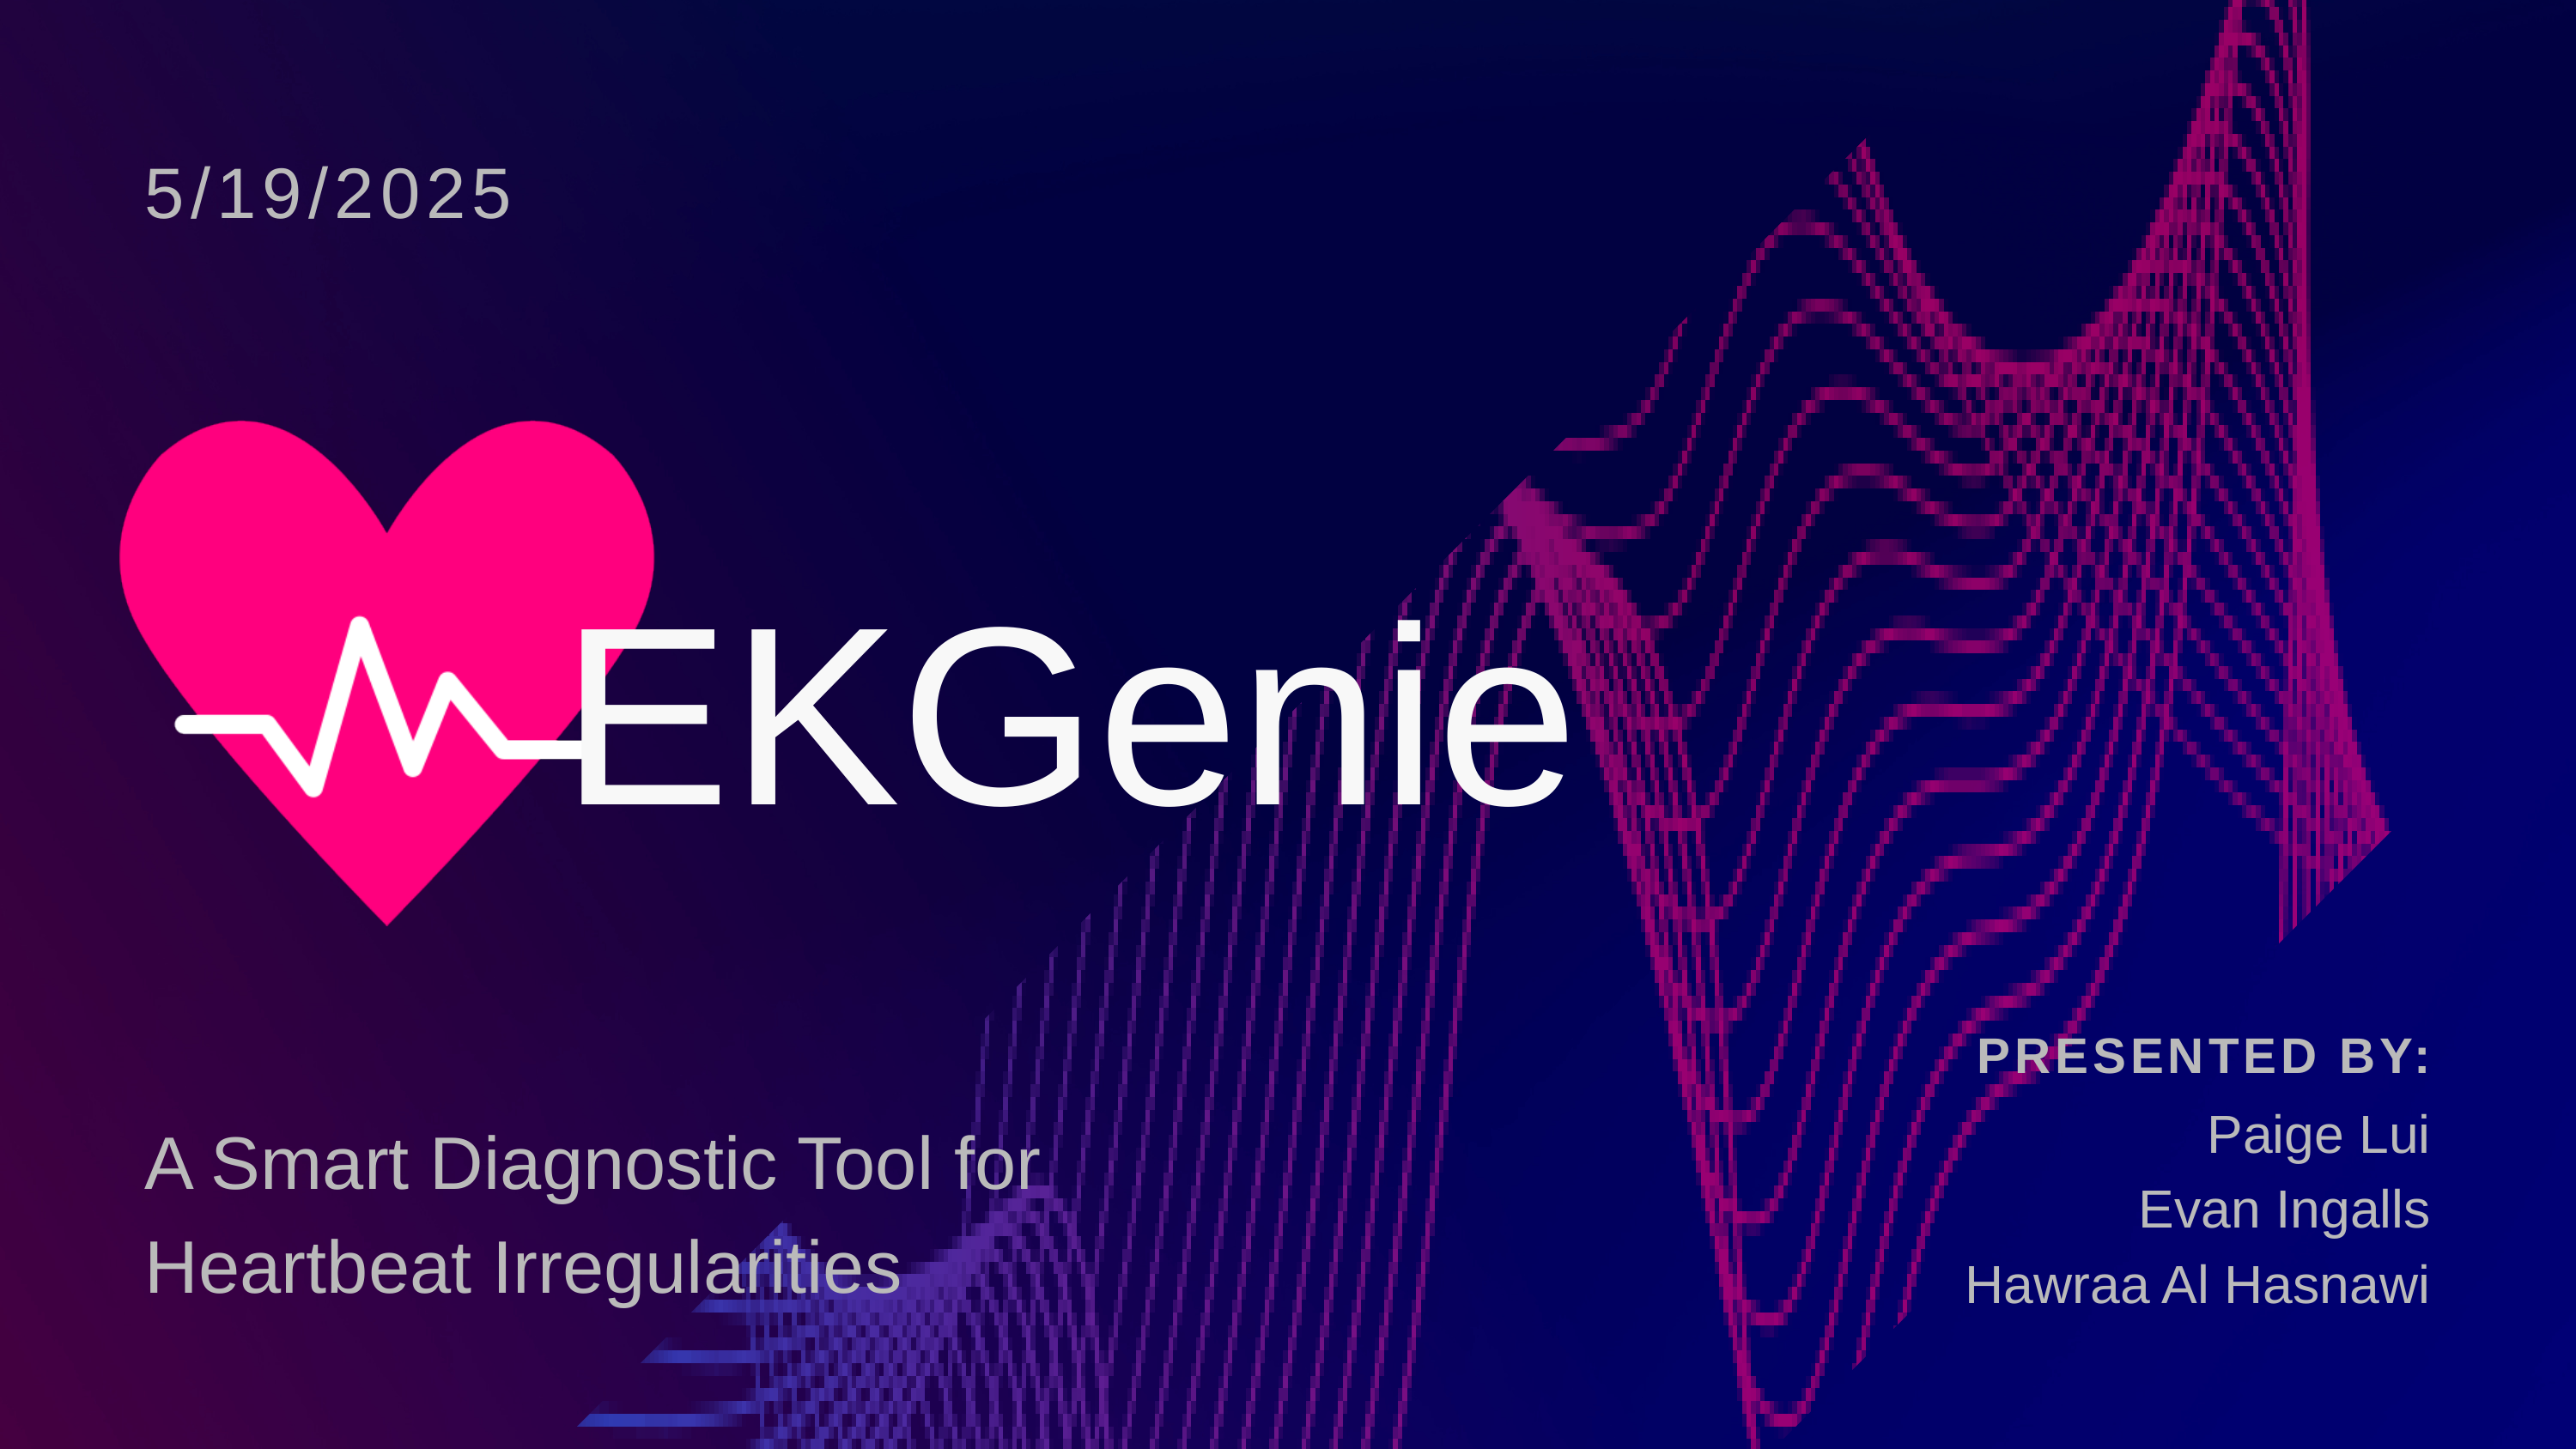

5/19/2025

EKGenie

PRESENTED BY:
Paige Lui
 Evan Ingalls Hawraa Al Hasnawi
A Smart Diagnostic Tool for Heartbeat Irregularities